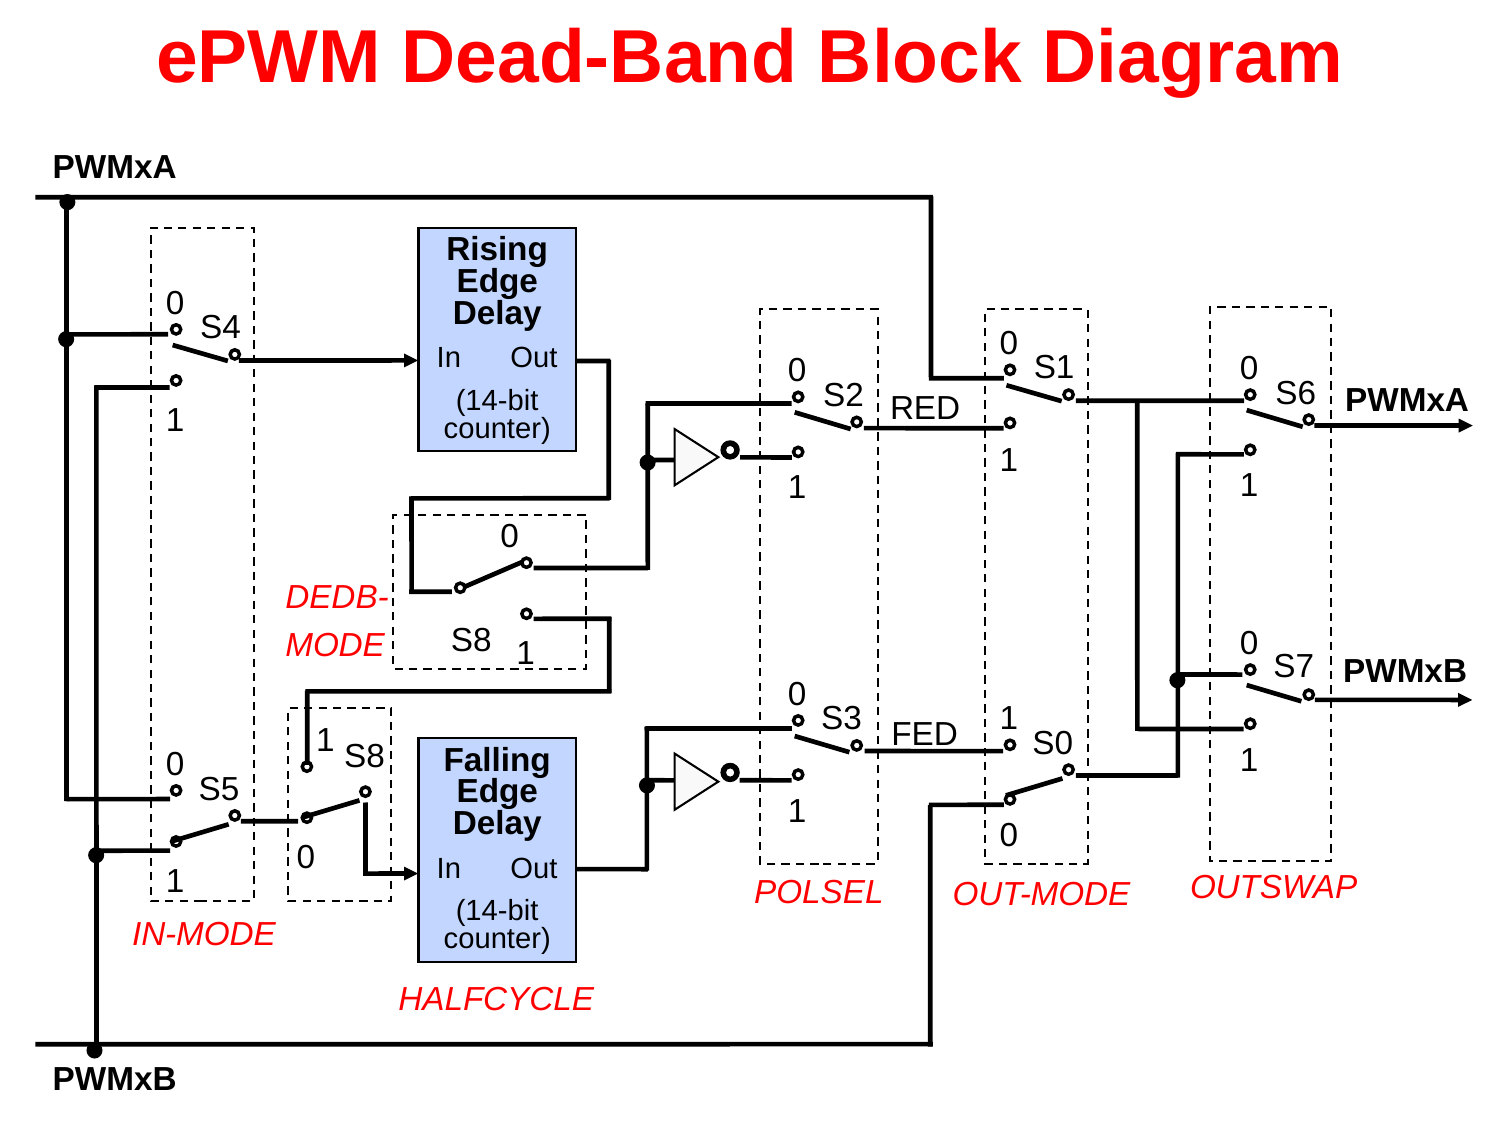

# ePWM Dead-Band Block Diagram
.
PWMxA

Rising Edge Delay
In      Out
(14-bit counter)
.
0
°
°

°
1
S4

0
°
°

°
1

S1
0
°
°

°
1
0
°
°

°
1

S6
.
S2

PWMxA

RED

°

0
°

°
°
S8
1

DEDB-
MODE
.

0
°
°

°
1
S7
PWMxB
0
°
°

°
1

.
S3
1
°
°

°
0

FED
1
°
°

°
0
S0

S8
Falling Edge Delay
In      Out
(14-bit counter)
0
°
°

°
1

°

.
S5

OUTSWAP

POLSEL
OUT-MODE

IN-MODE
.
HALFCYCLE

PWMxB